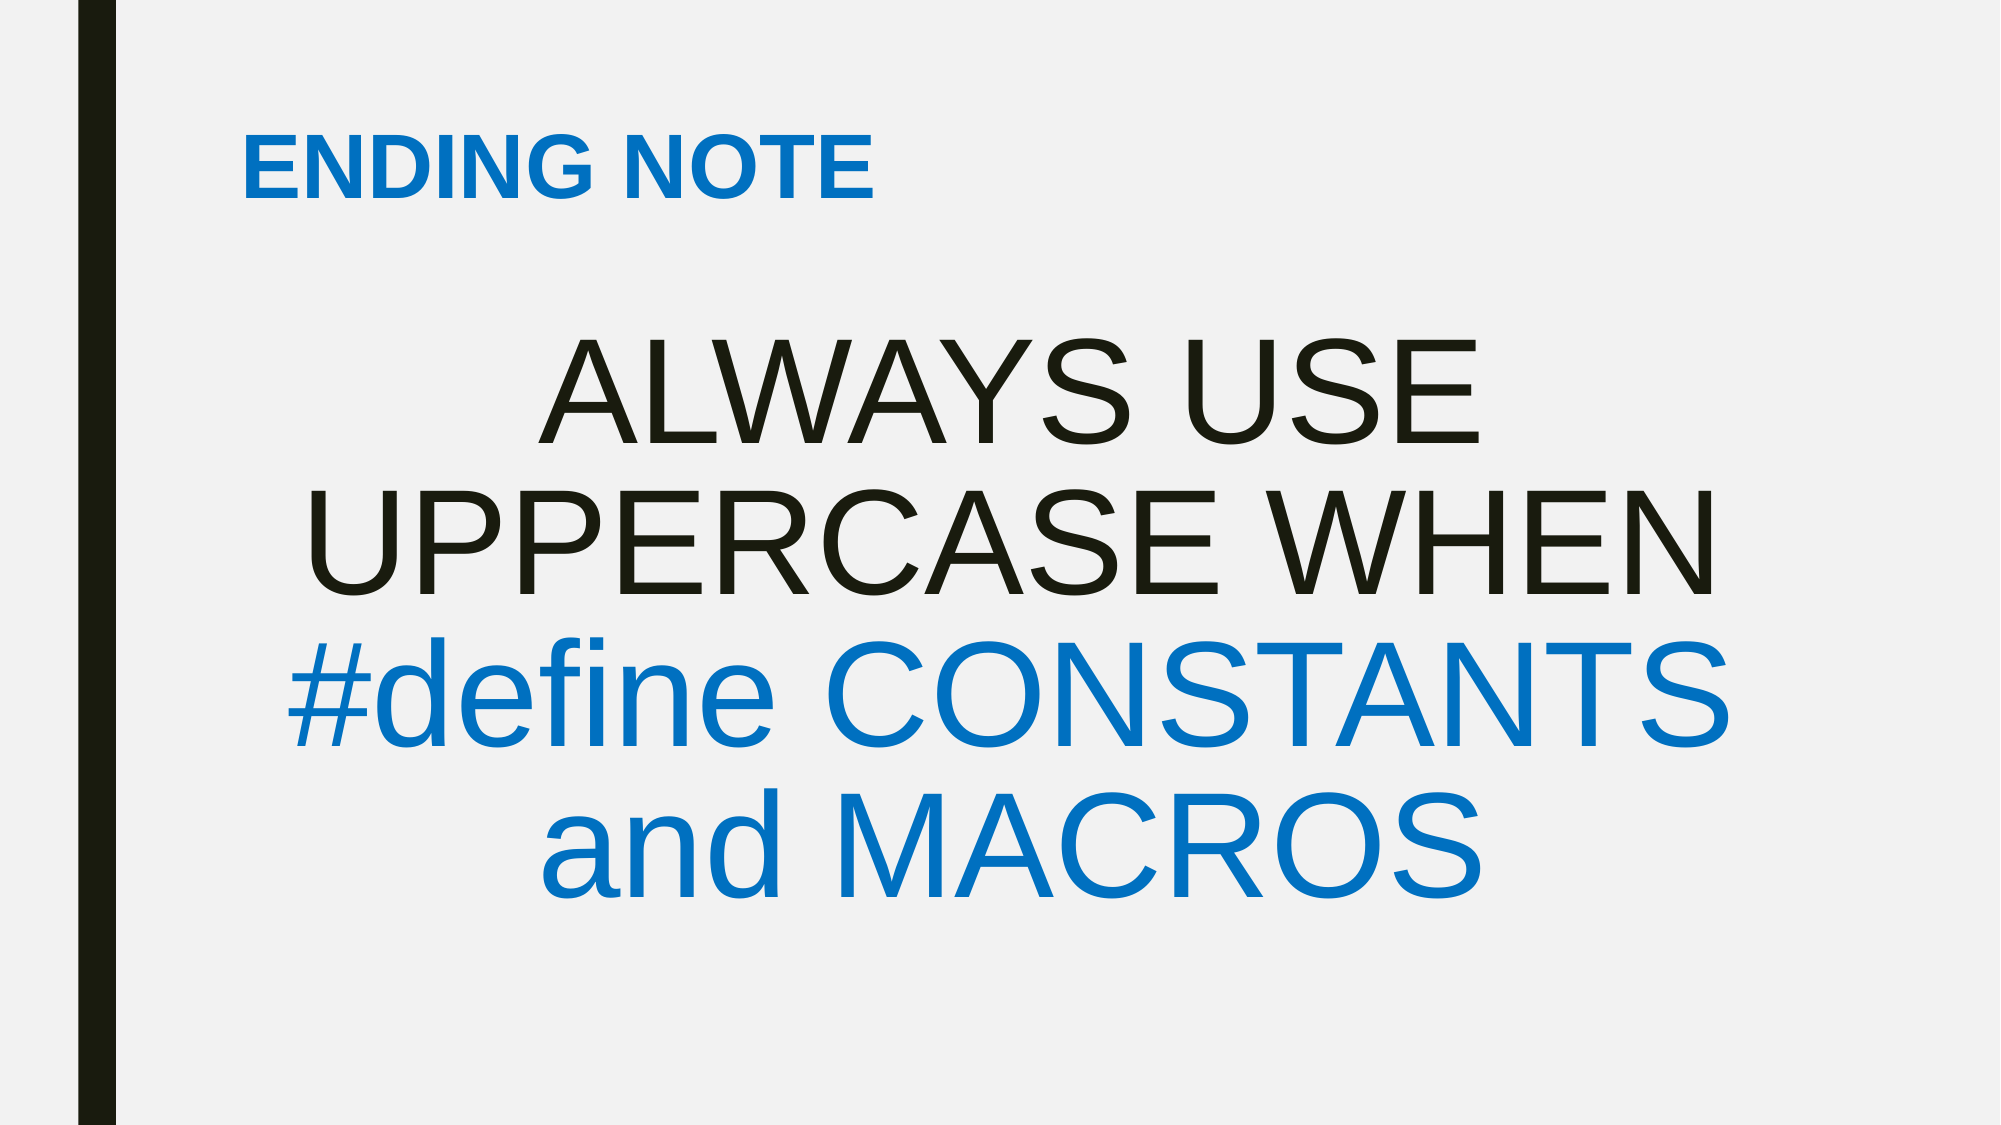

# ENDING NOTE
ALWAYS USE UPPERCASE WHEN #define CONSTANTS and MACROS